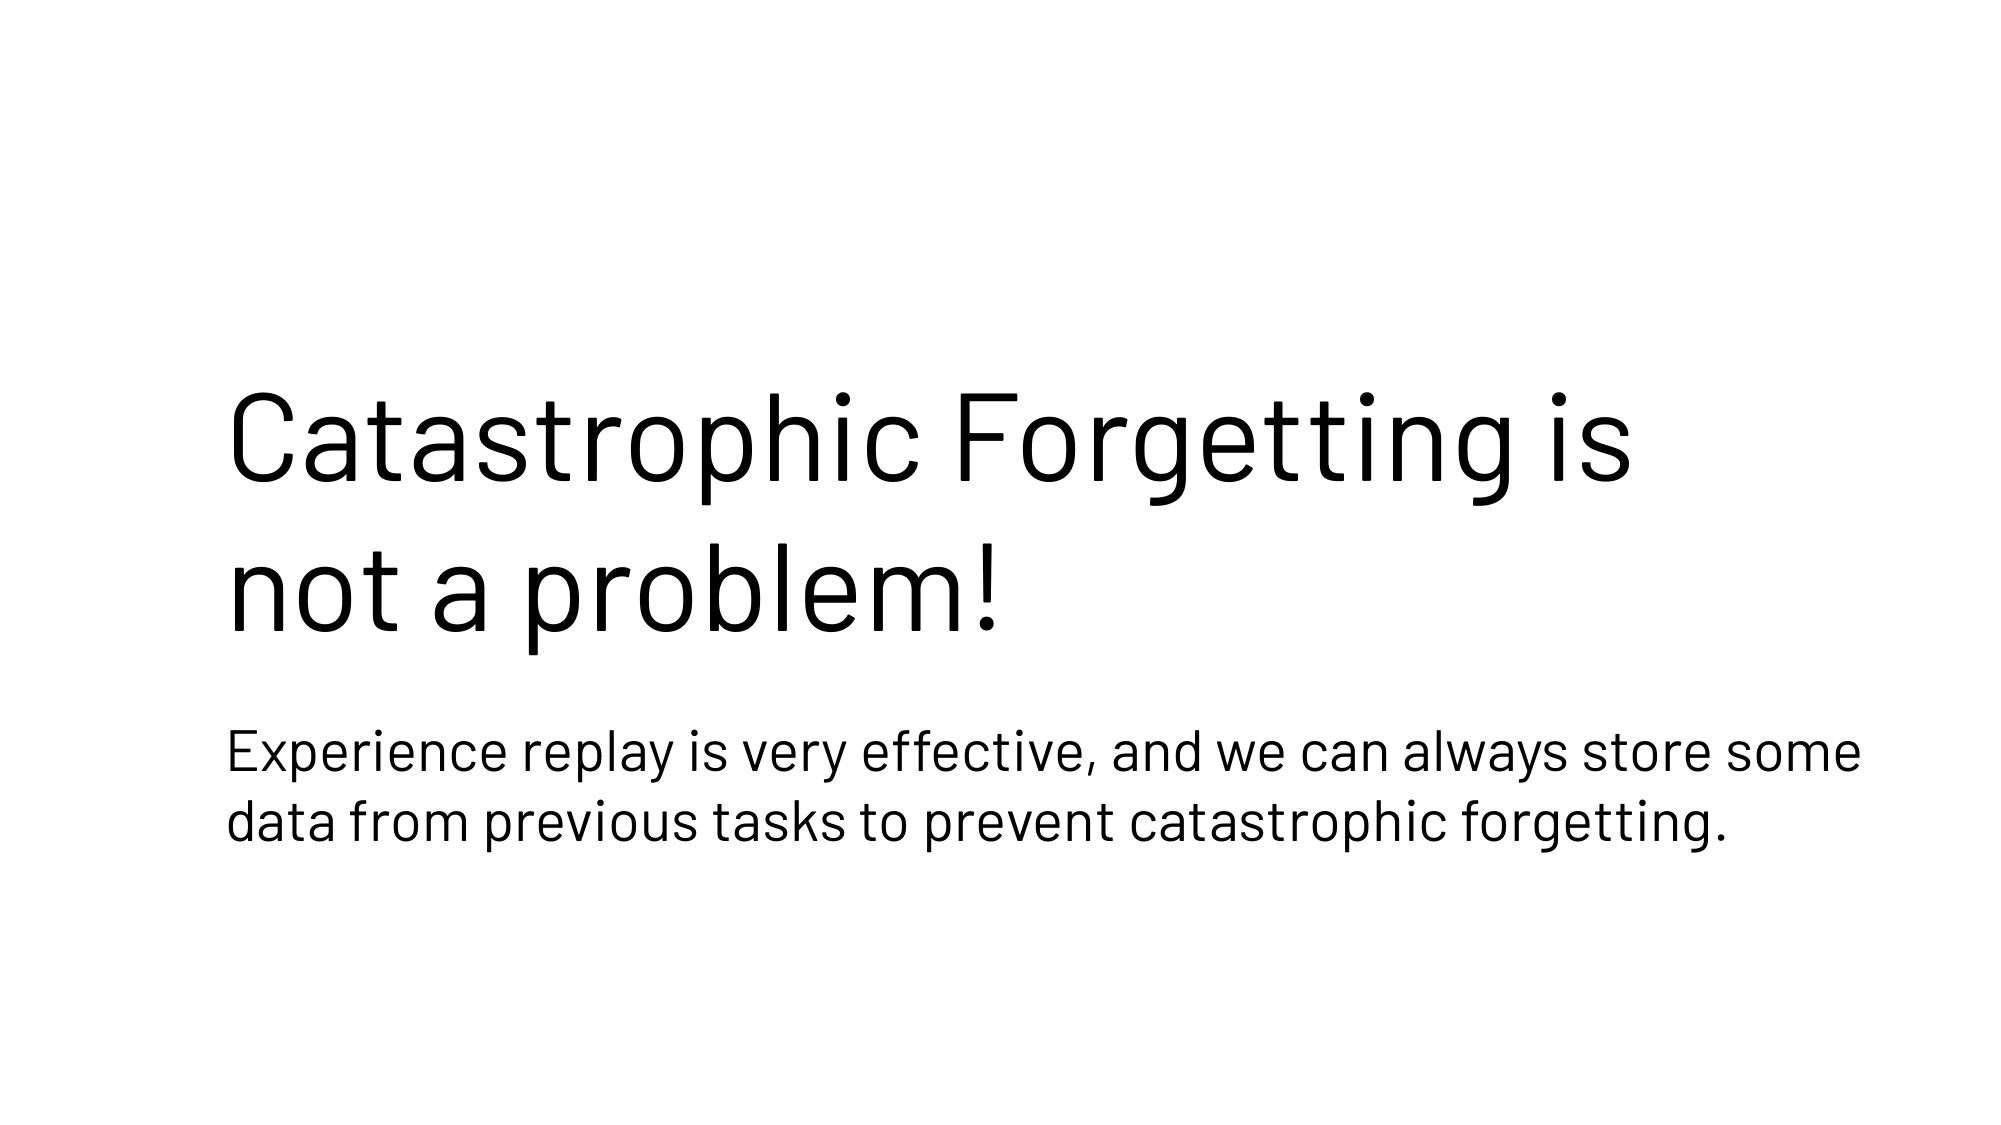

#
Catastrophic Forgetting is not a problem!
Experience replay is very effective, and we can always store some data from previous tasks to prevent catastrophic forgetting.